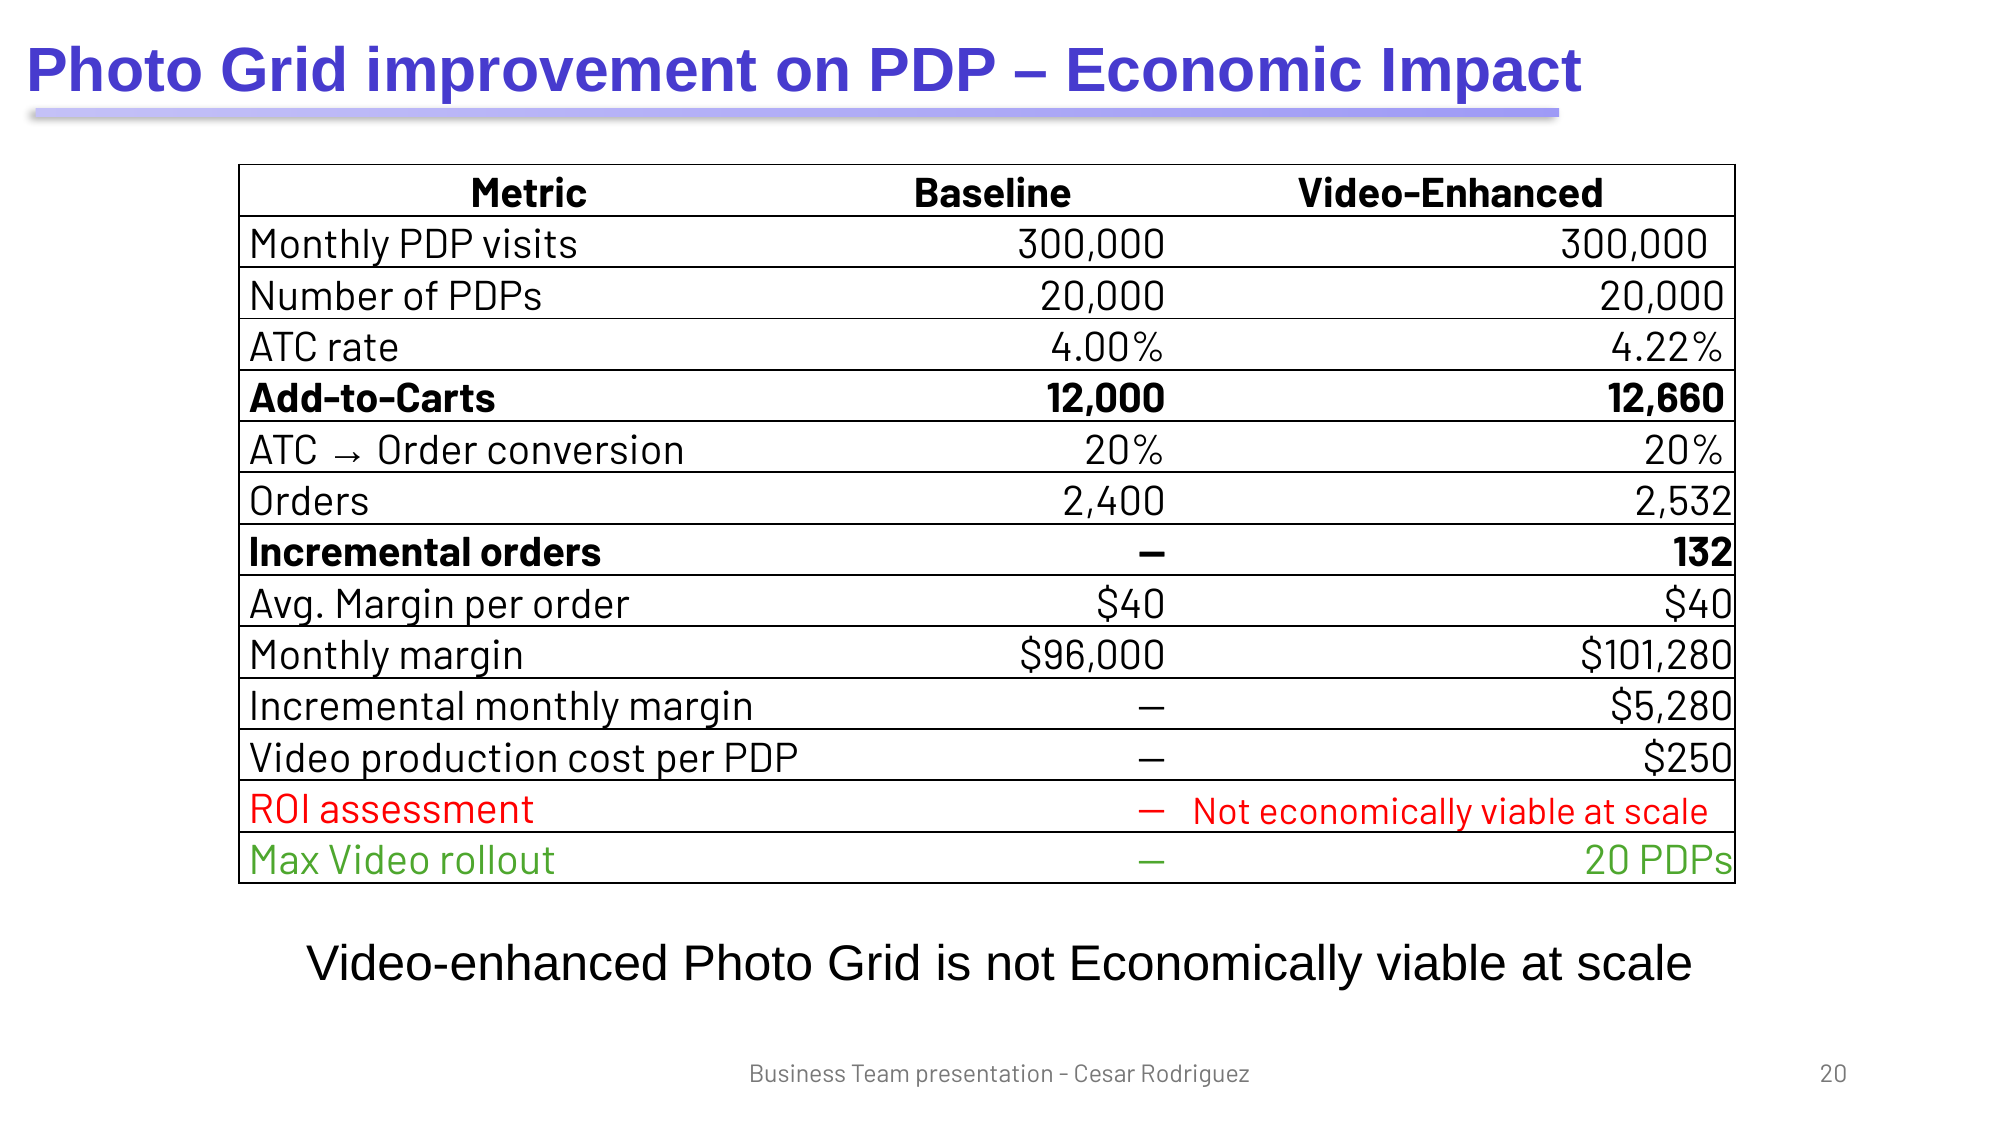

# Photo Grid improvement on PDP – Economic Impact

| Metric | Baseline | Video-Enhanced |
| --- | --- | --- |
| Monthly PDP visits | 300,000 | 300,000 |
| Number of PDPs | 20,000 | 20,000 |
| ATC rate | 4.00% | 4.22% |
| Add-to-Carts | 12,000 | 12,660 |
| ATC → Order conversion | 20% | 20% |
| Orders | 2,400 | 2,532 |
| Incremental orders | — | 132 |
| Avg. Margin per order | $40 | $40 |
| Monthly margin | $96,000 | $101,280 |
| Incremental monthly margin | — | $5,280 |
| Video production cost per PDP | — | $250 |
| ROI assessment | — | Not economically viable at scale |
| Max Video rollout | — | 20 PDPs |
Video-enhanced Photo Grid is not Economically viable at scale

Business Team presentation - Cesar Rodriguez
20